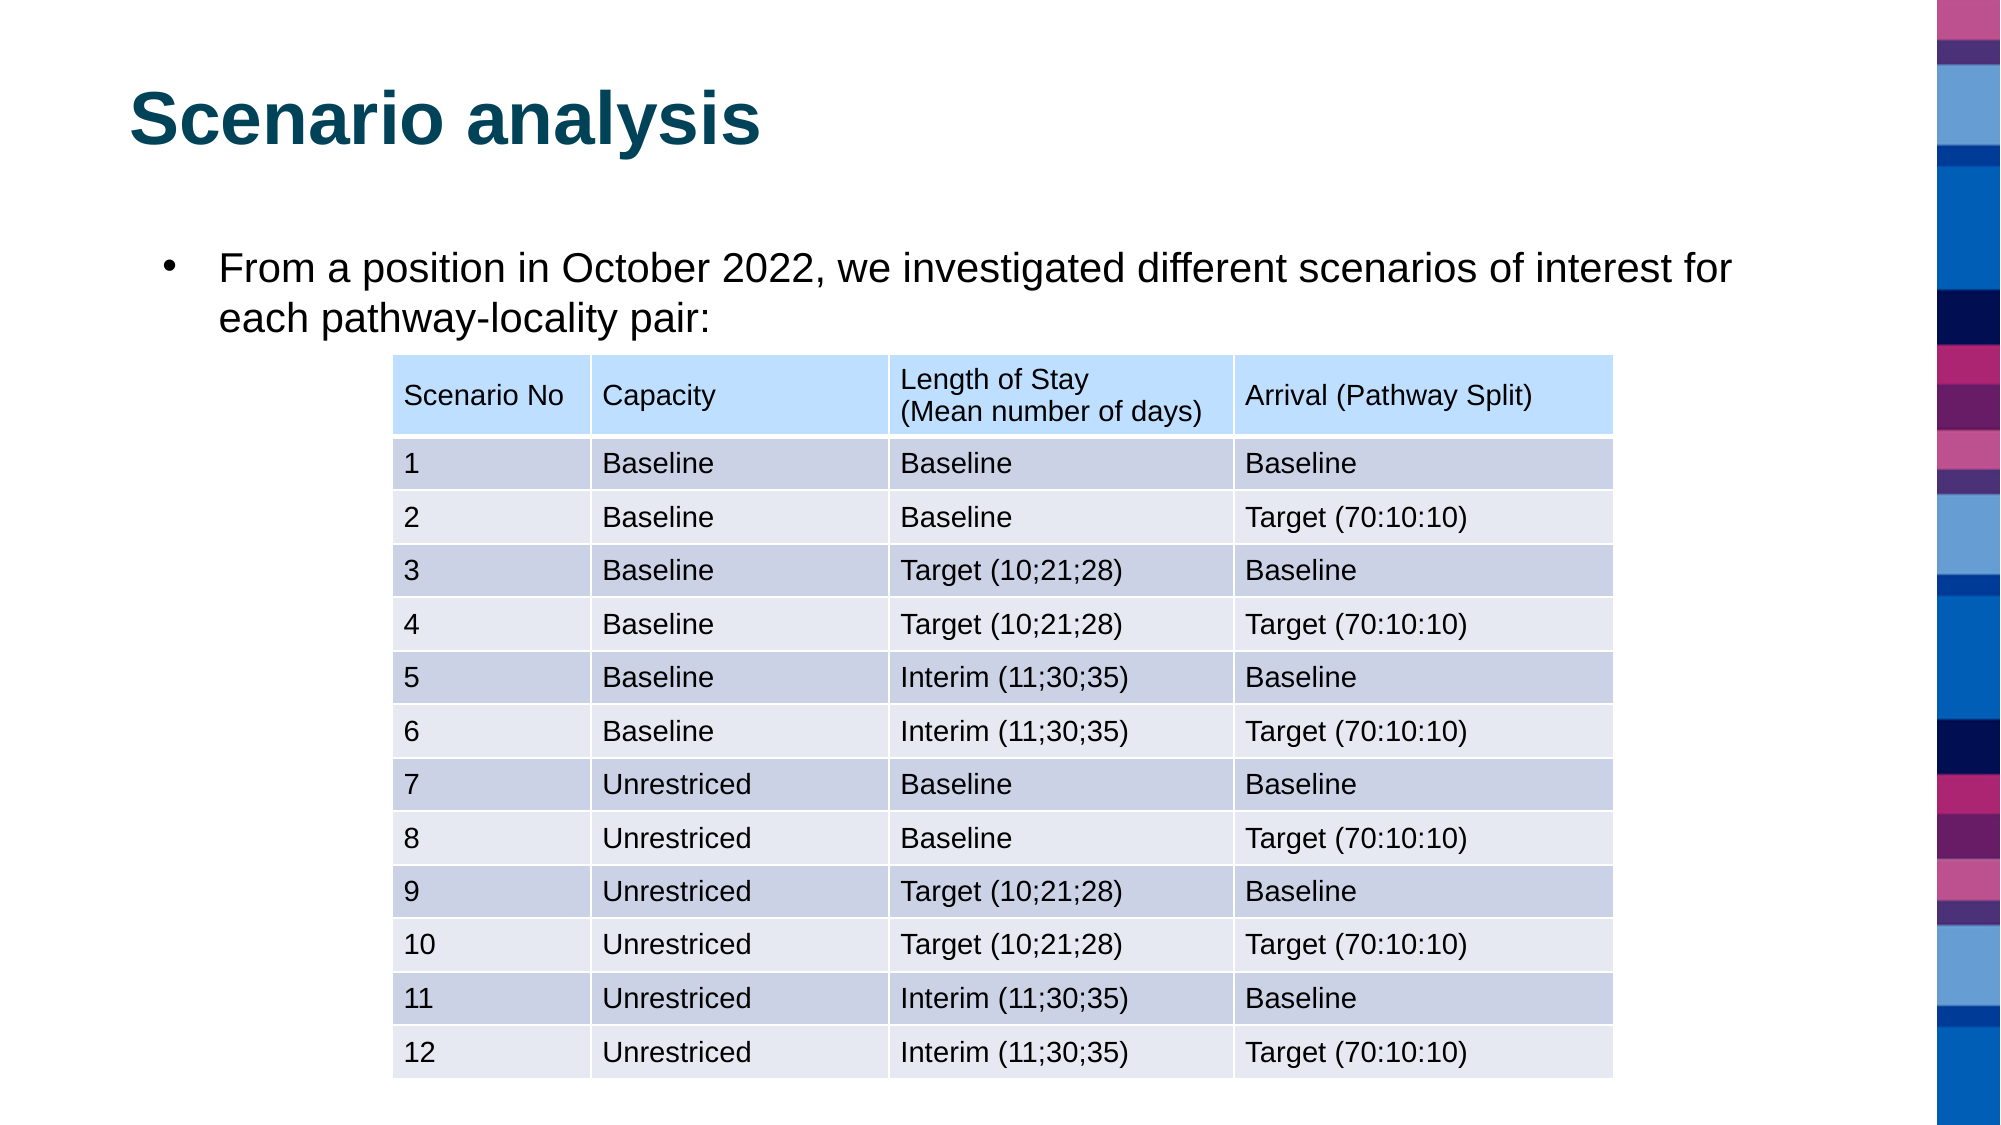

# Scenario analysis
From a position in October 2022, we investigated different scenarios of interest for each pathway-locality pair:
| Scenario No | Capacity | Length of Stay (Mean number of days) | Arrival (Pathway Split) |
| --- | --- | --- | --- |
| 1 | Baseline | Baseline | Baseline |
| 2 | Baseline | Baseline | Target (70:10:10) |
| 3 | Baseline | Target (10;21;28) | Baseline |
| 4 | Baseline | Target (10;21;28) | Target (70:10:10) |
| 5 | Baseline | Interim (11;30;35) | Baseline |
| 6 | Baseline | Interim (11;30;35) | Target (70:10:10) |
| 7 | Unrestriced | Baseline | Baseline |
| 8 | Unrestriced | Baseline | Target (70:10:10) |
| 9 | Unrestriced | Target (10;21;28) | Baseline |
| 10 | Unrestriced | Target (10;21;28) | Target (70:10:10) |
| 11 | Unrestriced | Interim (11;30;35) | Baseline |
| 12 | Unrestriced | Interim (11;30;35) | Target (70:10:10) |